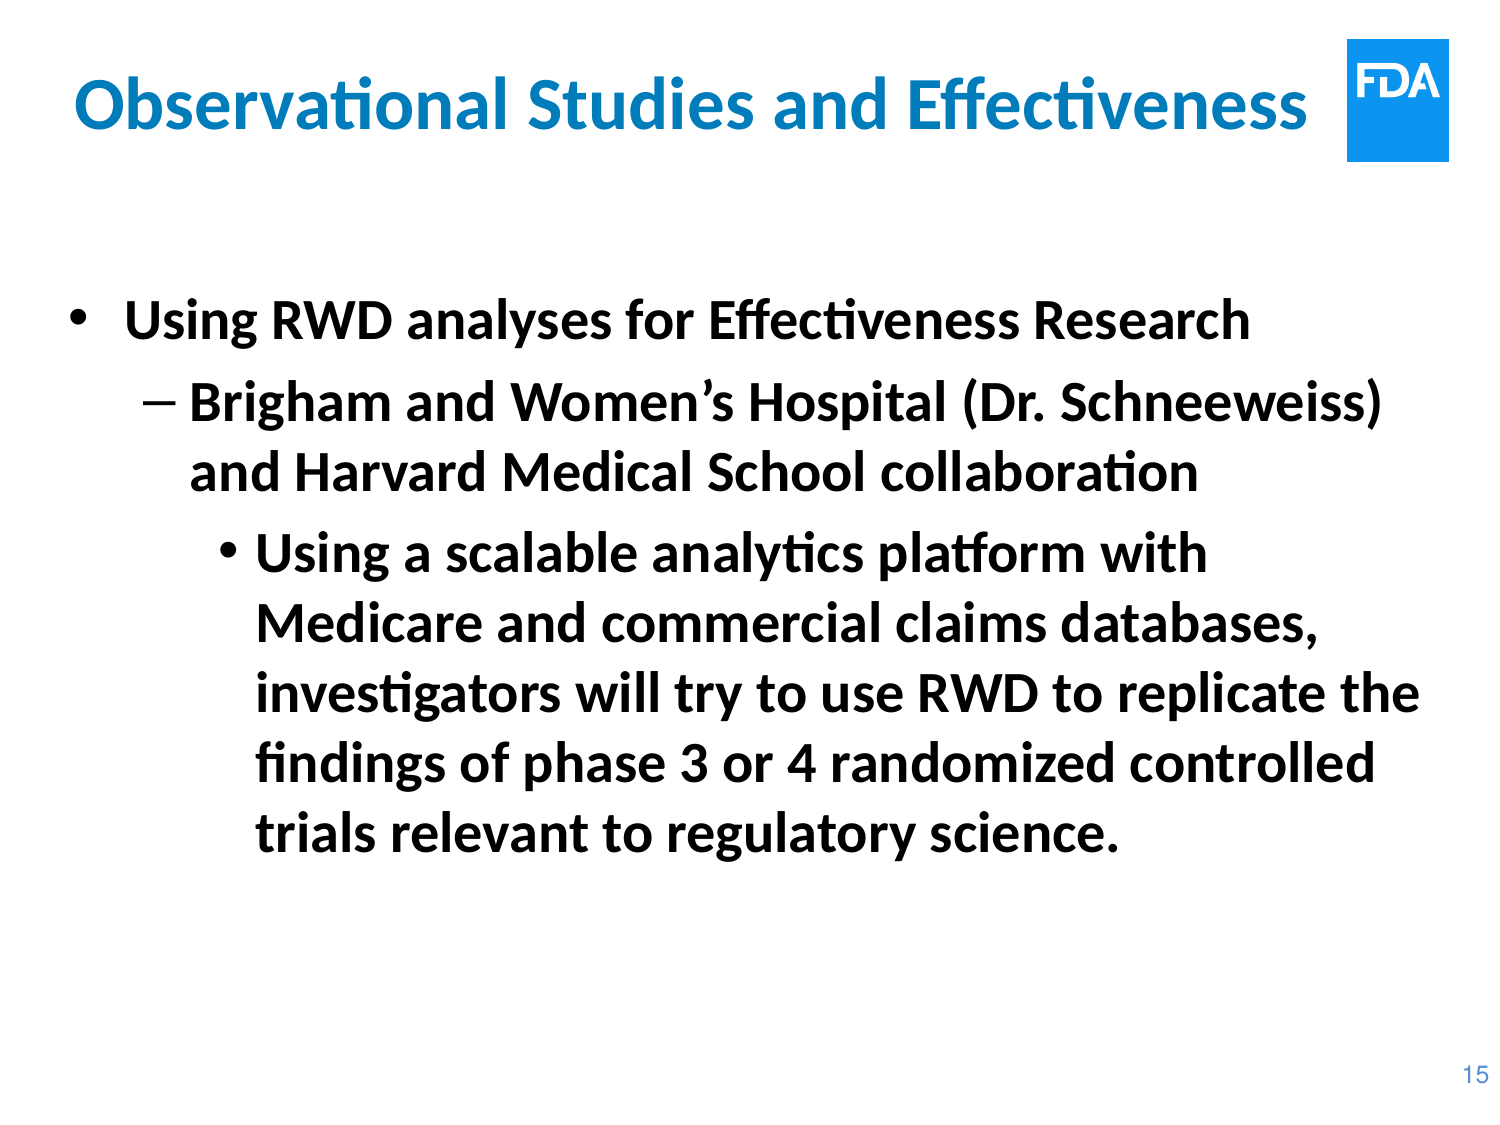

# Observational Studies and Effectiveness
Using RWD analyses for Effectiveness Research
Brigham and Women’s Hospital (Dr. Schneeweiss) and Harvard Medical School collaboration
Using a scalable analytics platform with Medicare and commercial claims databases, investigators will try to use RWD to replicate the findings of phase 3 or 4 randomized controlled trials relevant to regulatory science.